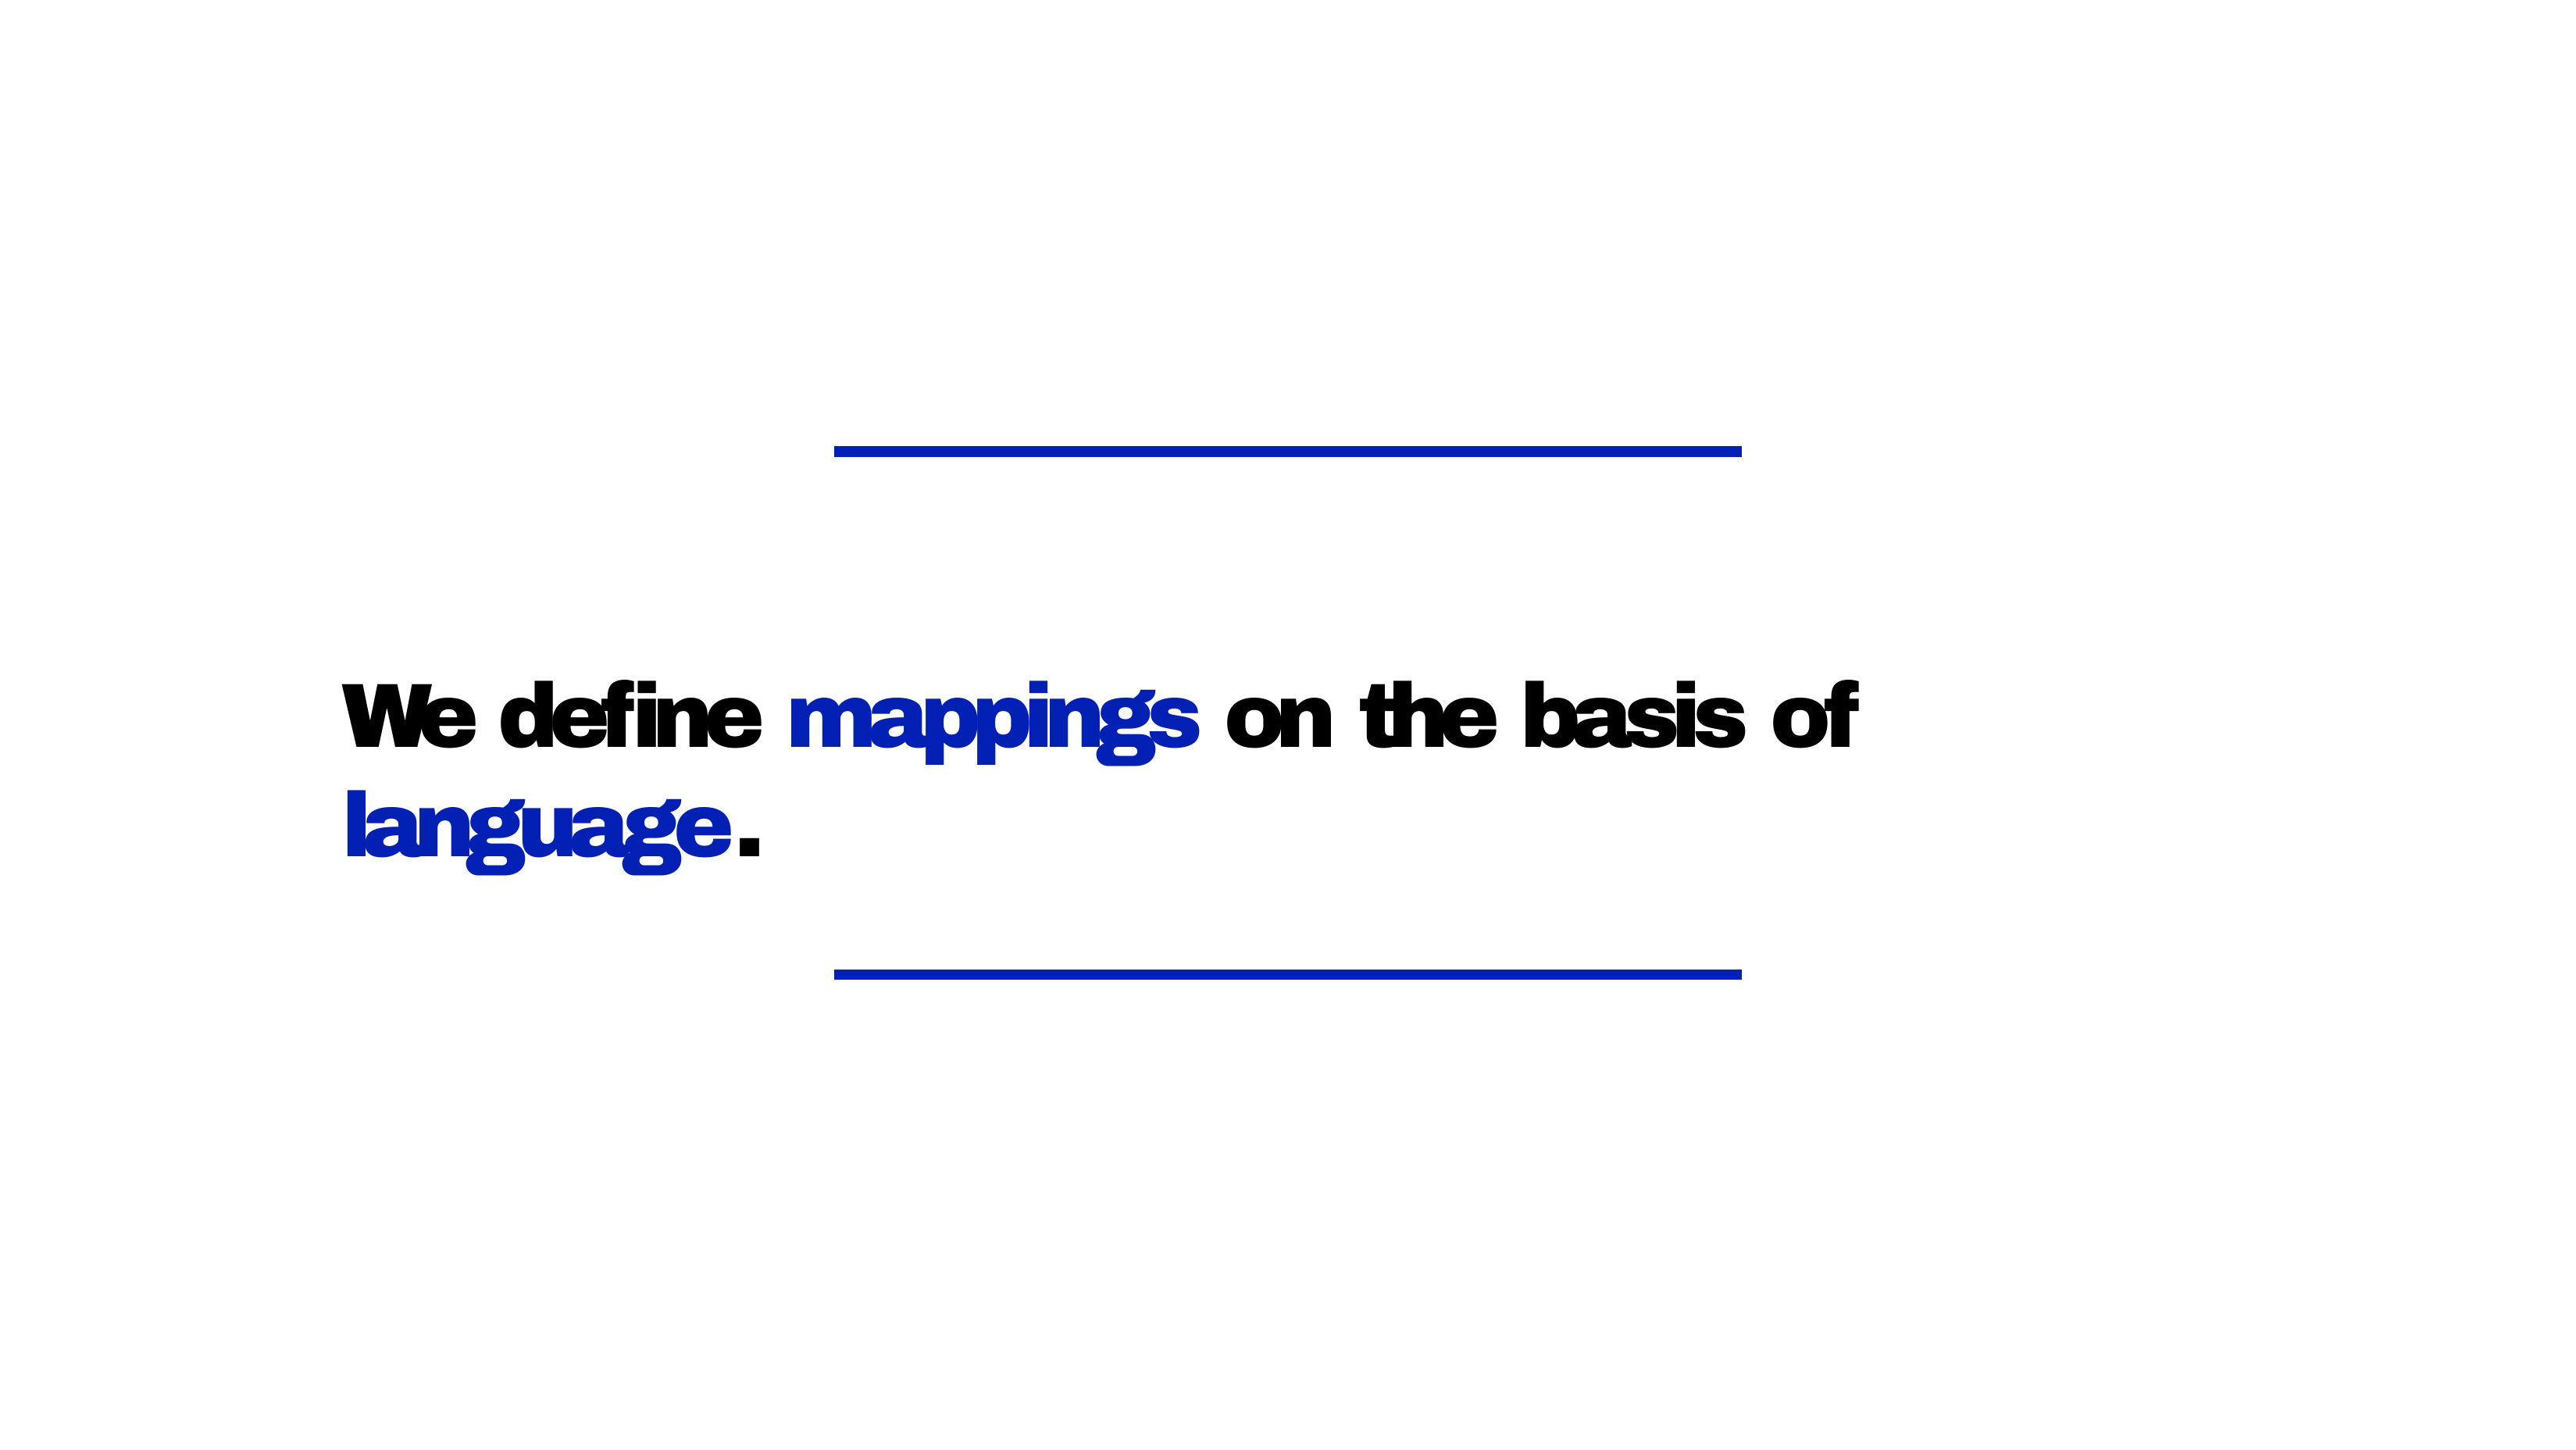

# We define mappings on the basis of language.